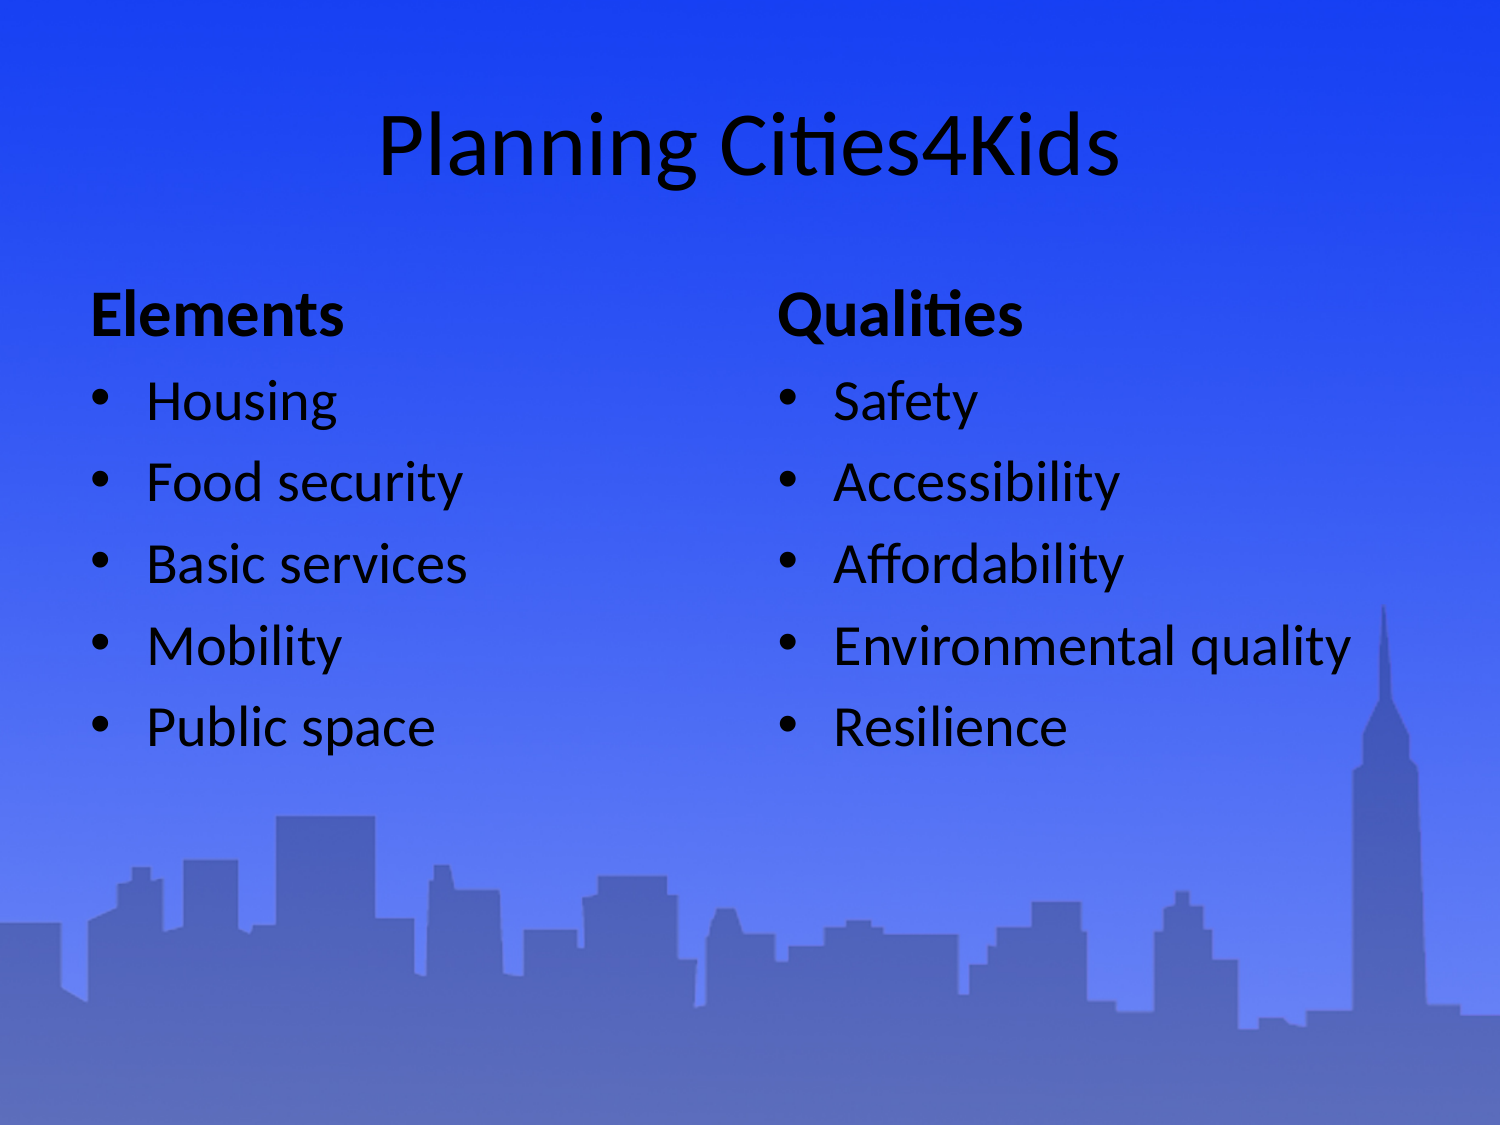

# Planning Cities4Kids
Elements
Housing
Food security
Basic services
Mobility
Public space

Qualities
Safety
Accessibility
Affordability
Environmental quality
Resilience